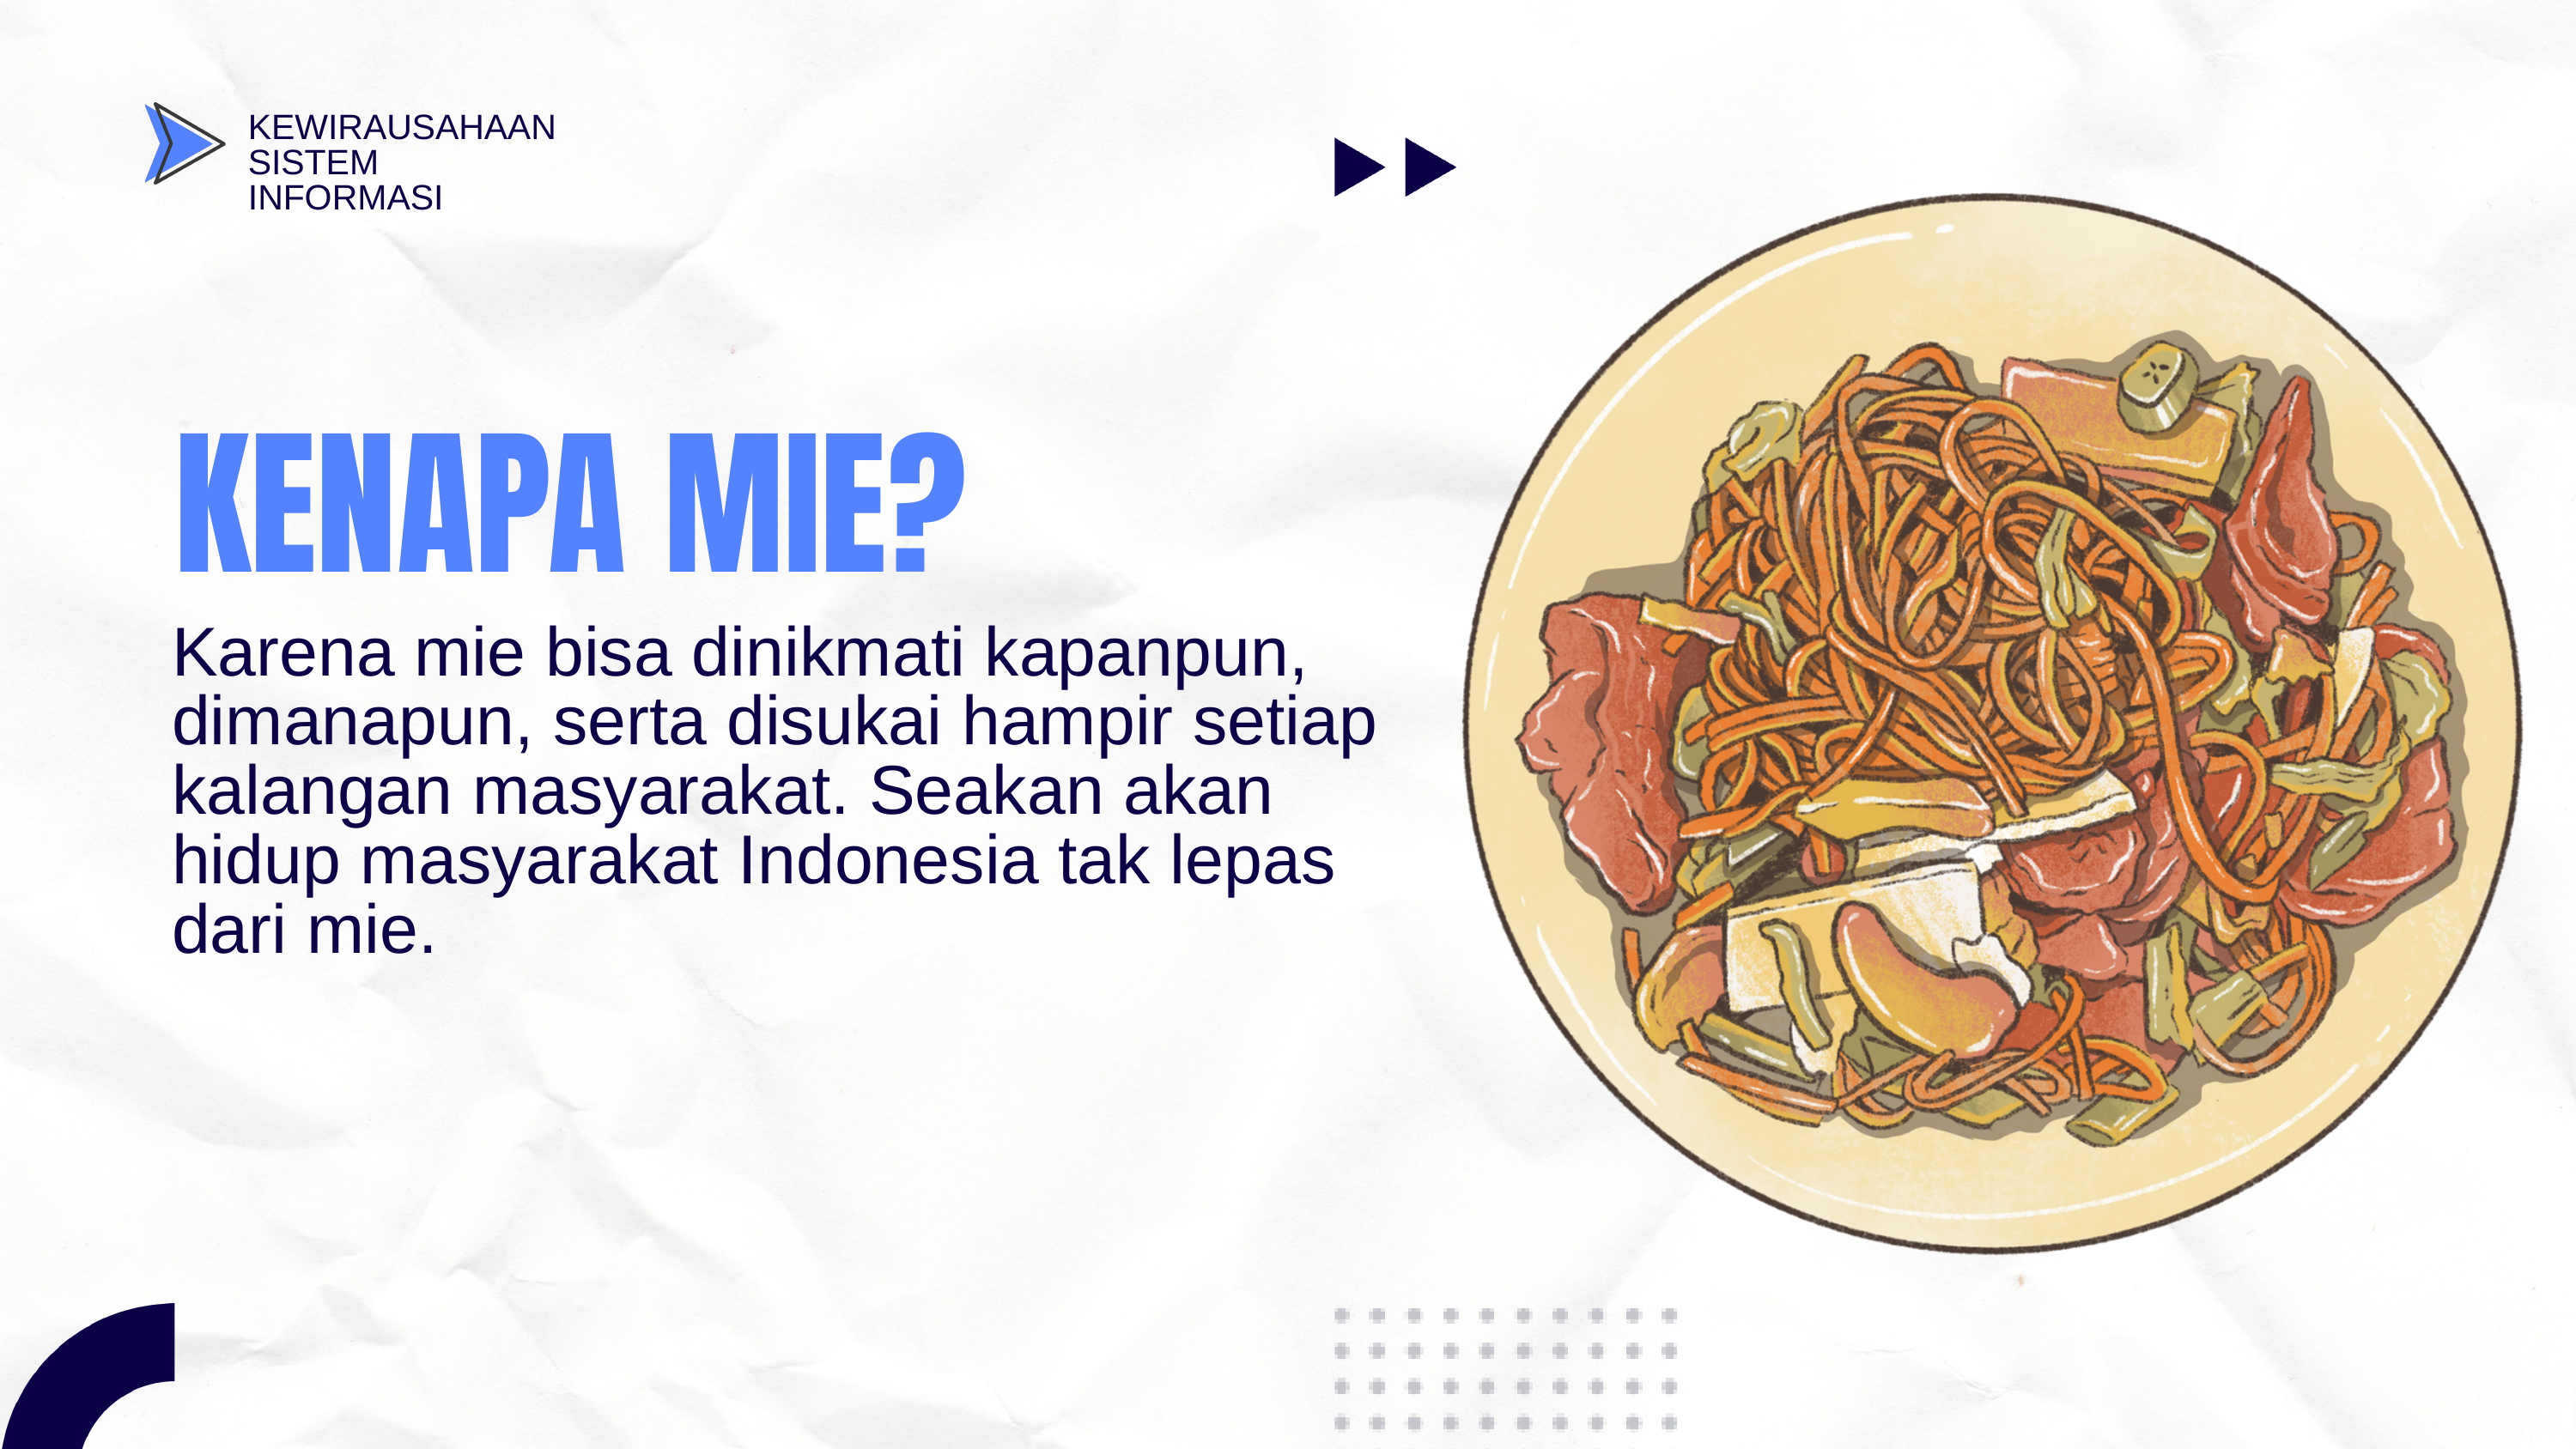

KEWIRAUSAHAAN
SISTEM INFORMASI

KENAPA MIE?
Karena mie bisa dinikmati kapanpun, dimanapun, serta disukai hampir setiap kalangan masyarakat. Seakan akan hidup masyarakat Indonesia tak lepas dari mie.